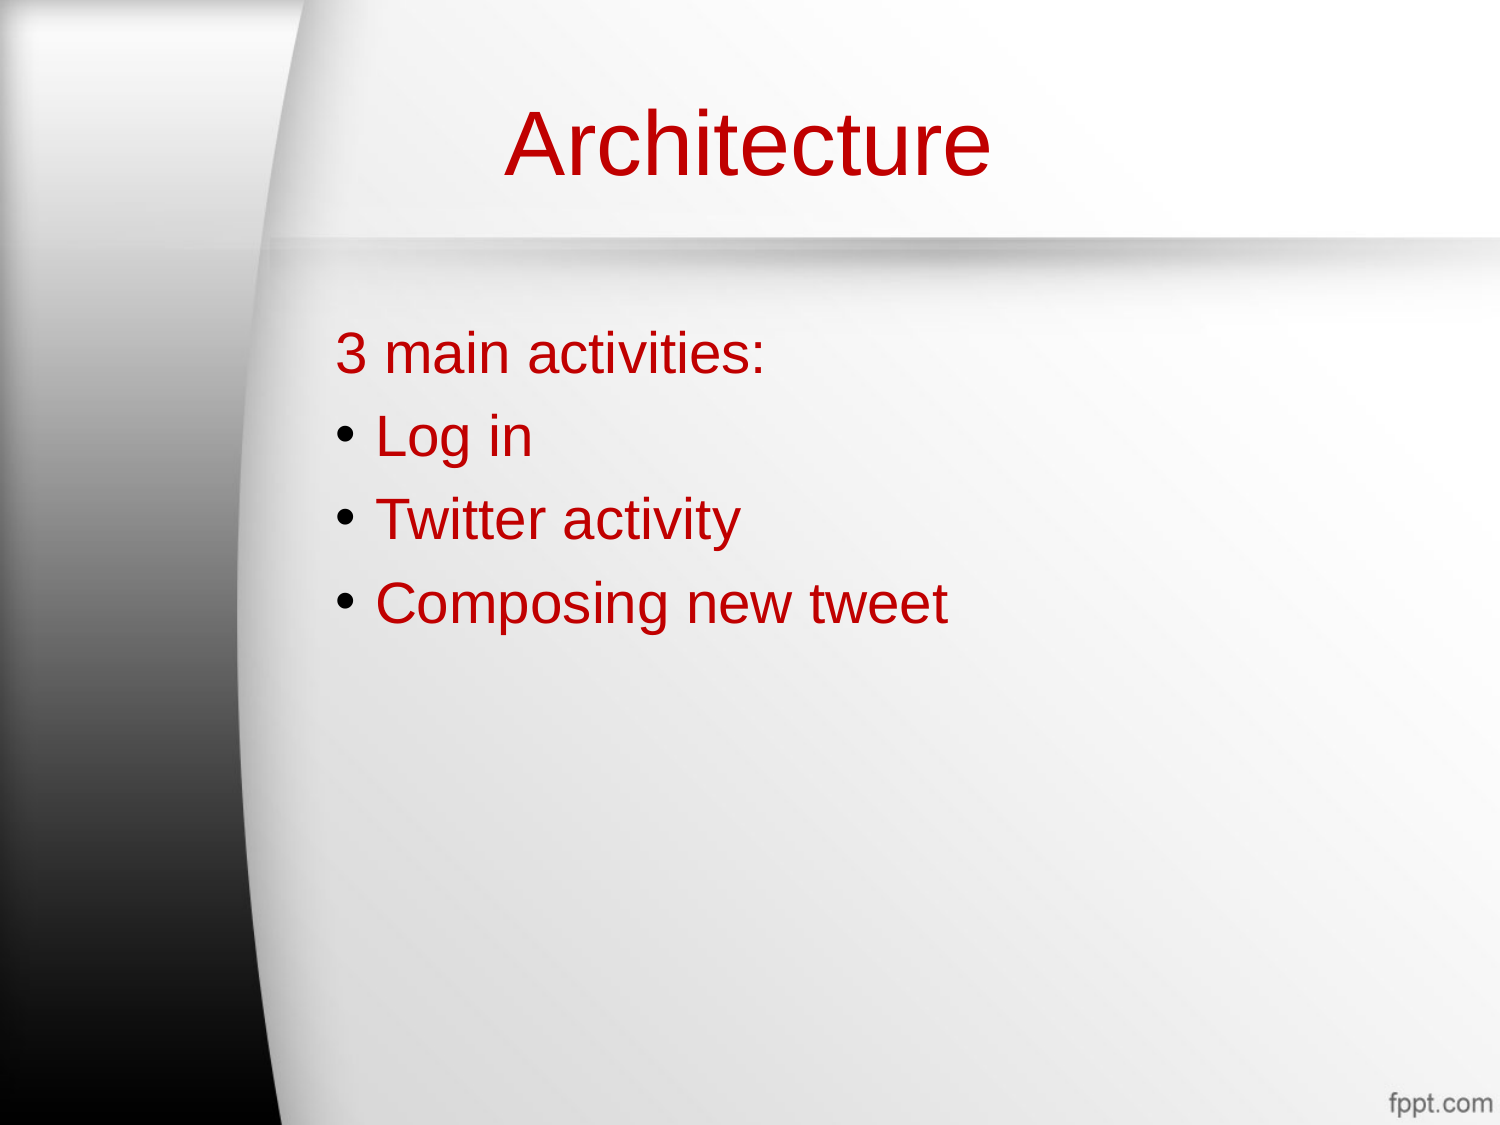

# Architecture
3 main activities:
 Log in
 Twitter activity
 Composing new tweet